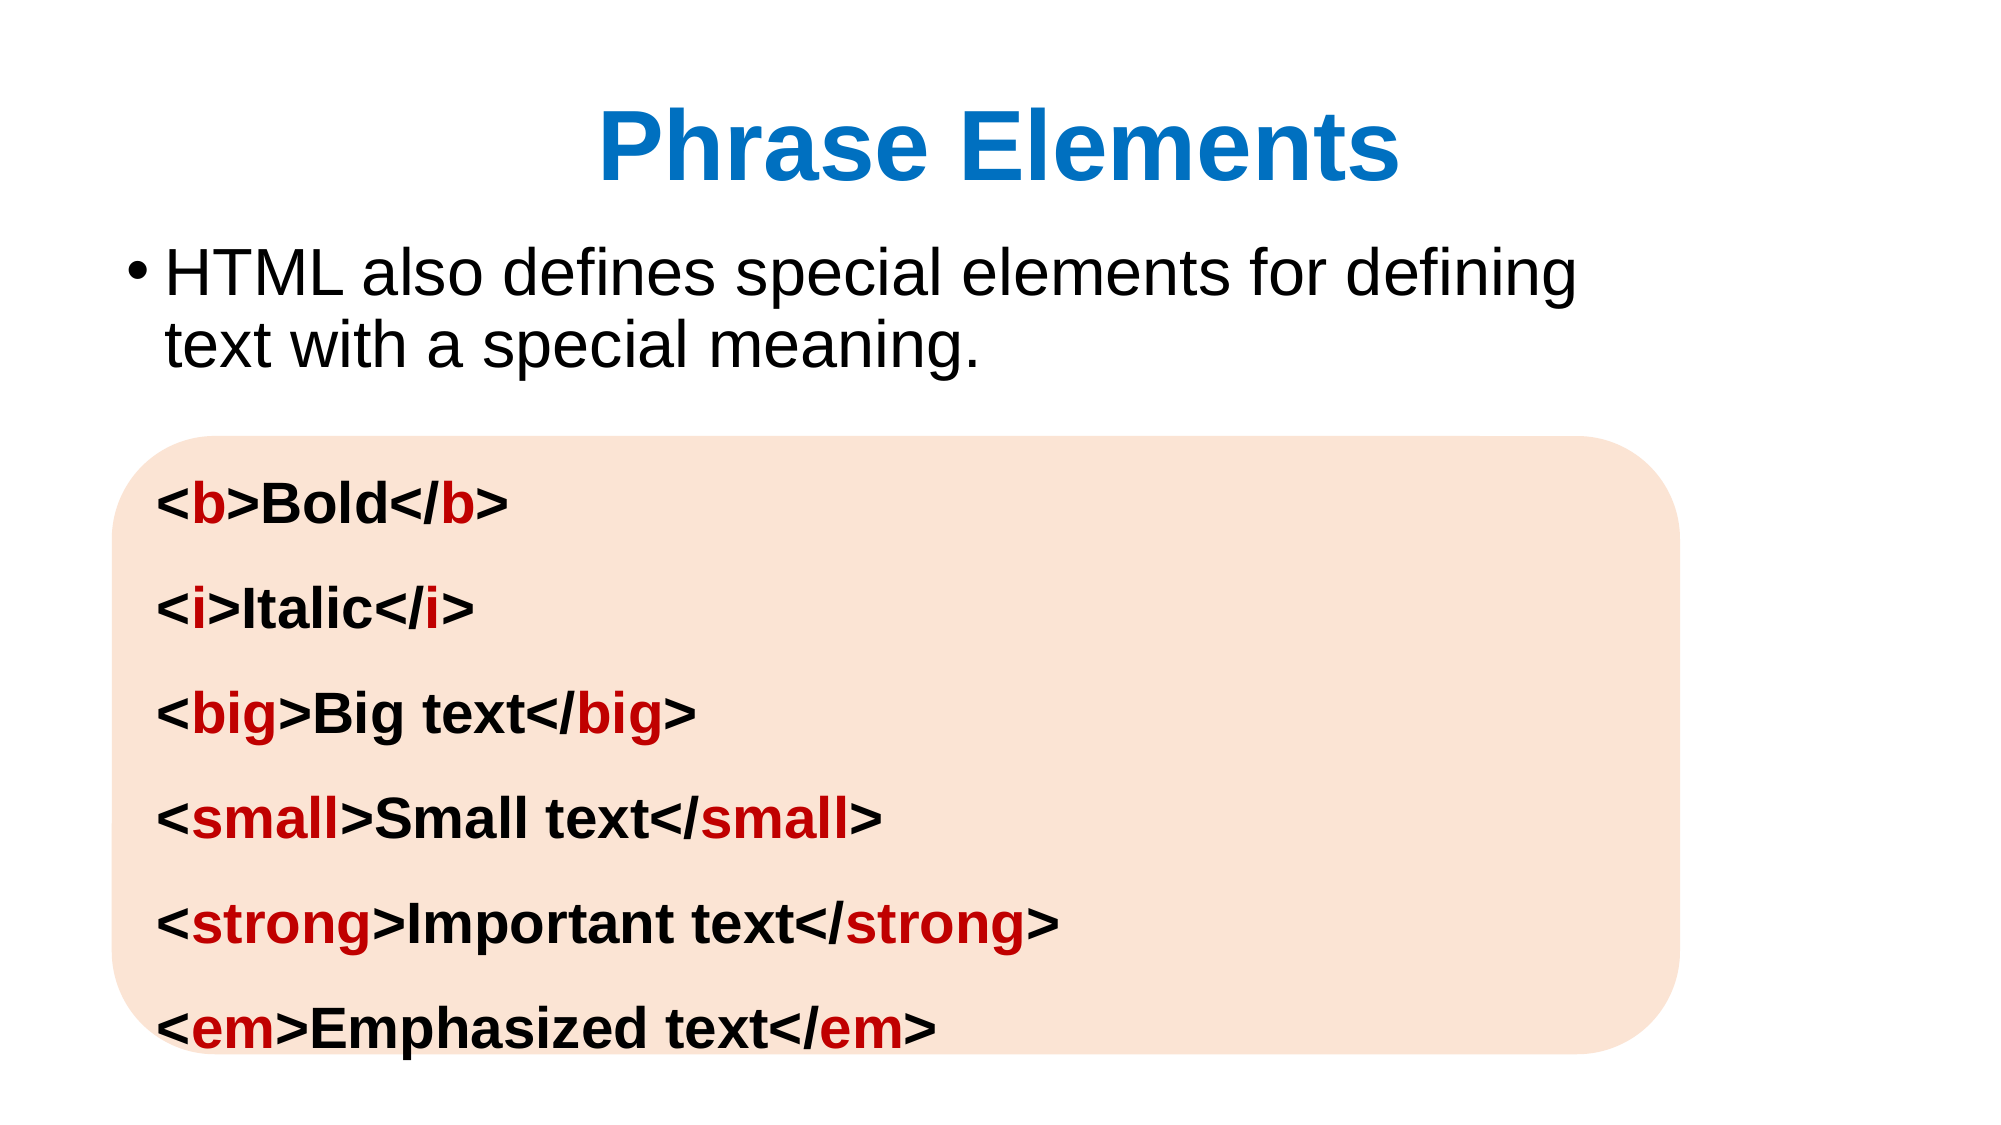

# Phrase Elements
HTML also defines special elements for defining text with a special meaning.
<b>Bold</b>
<i>Italic</i>
<big>Big text</big>
<small>Small text</small>
<strong>Important text</strong>
<em>Emphasized text</em>